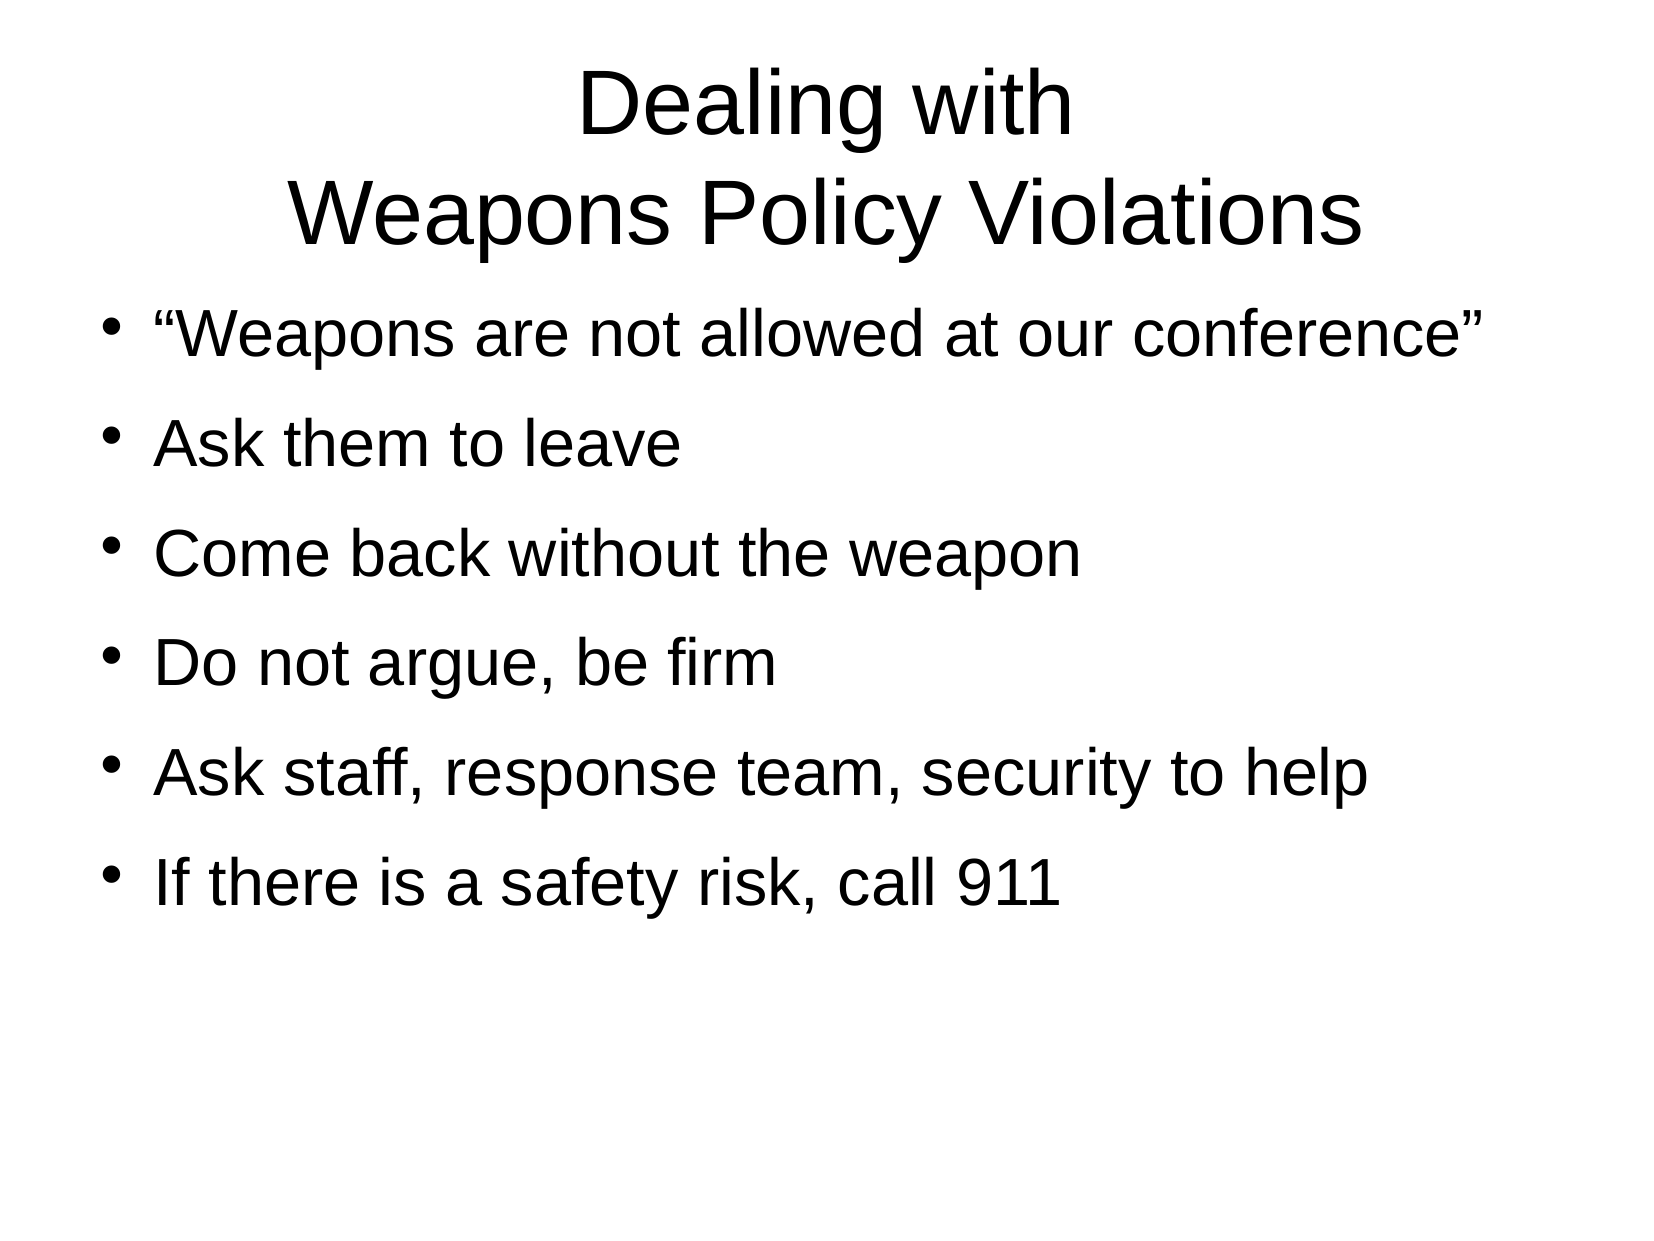

# Dealing with Weapons Policy Violations
“Weapons are not allowed at our conference”
Ask them to leave
Come back without the weapon
Do not argue, be firm
Ask staff, response team, security to help
If there is a safety risk, call 911